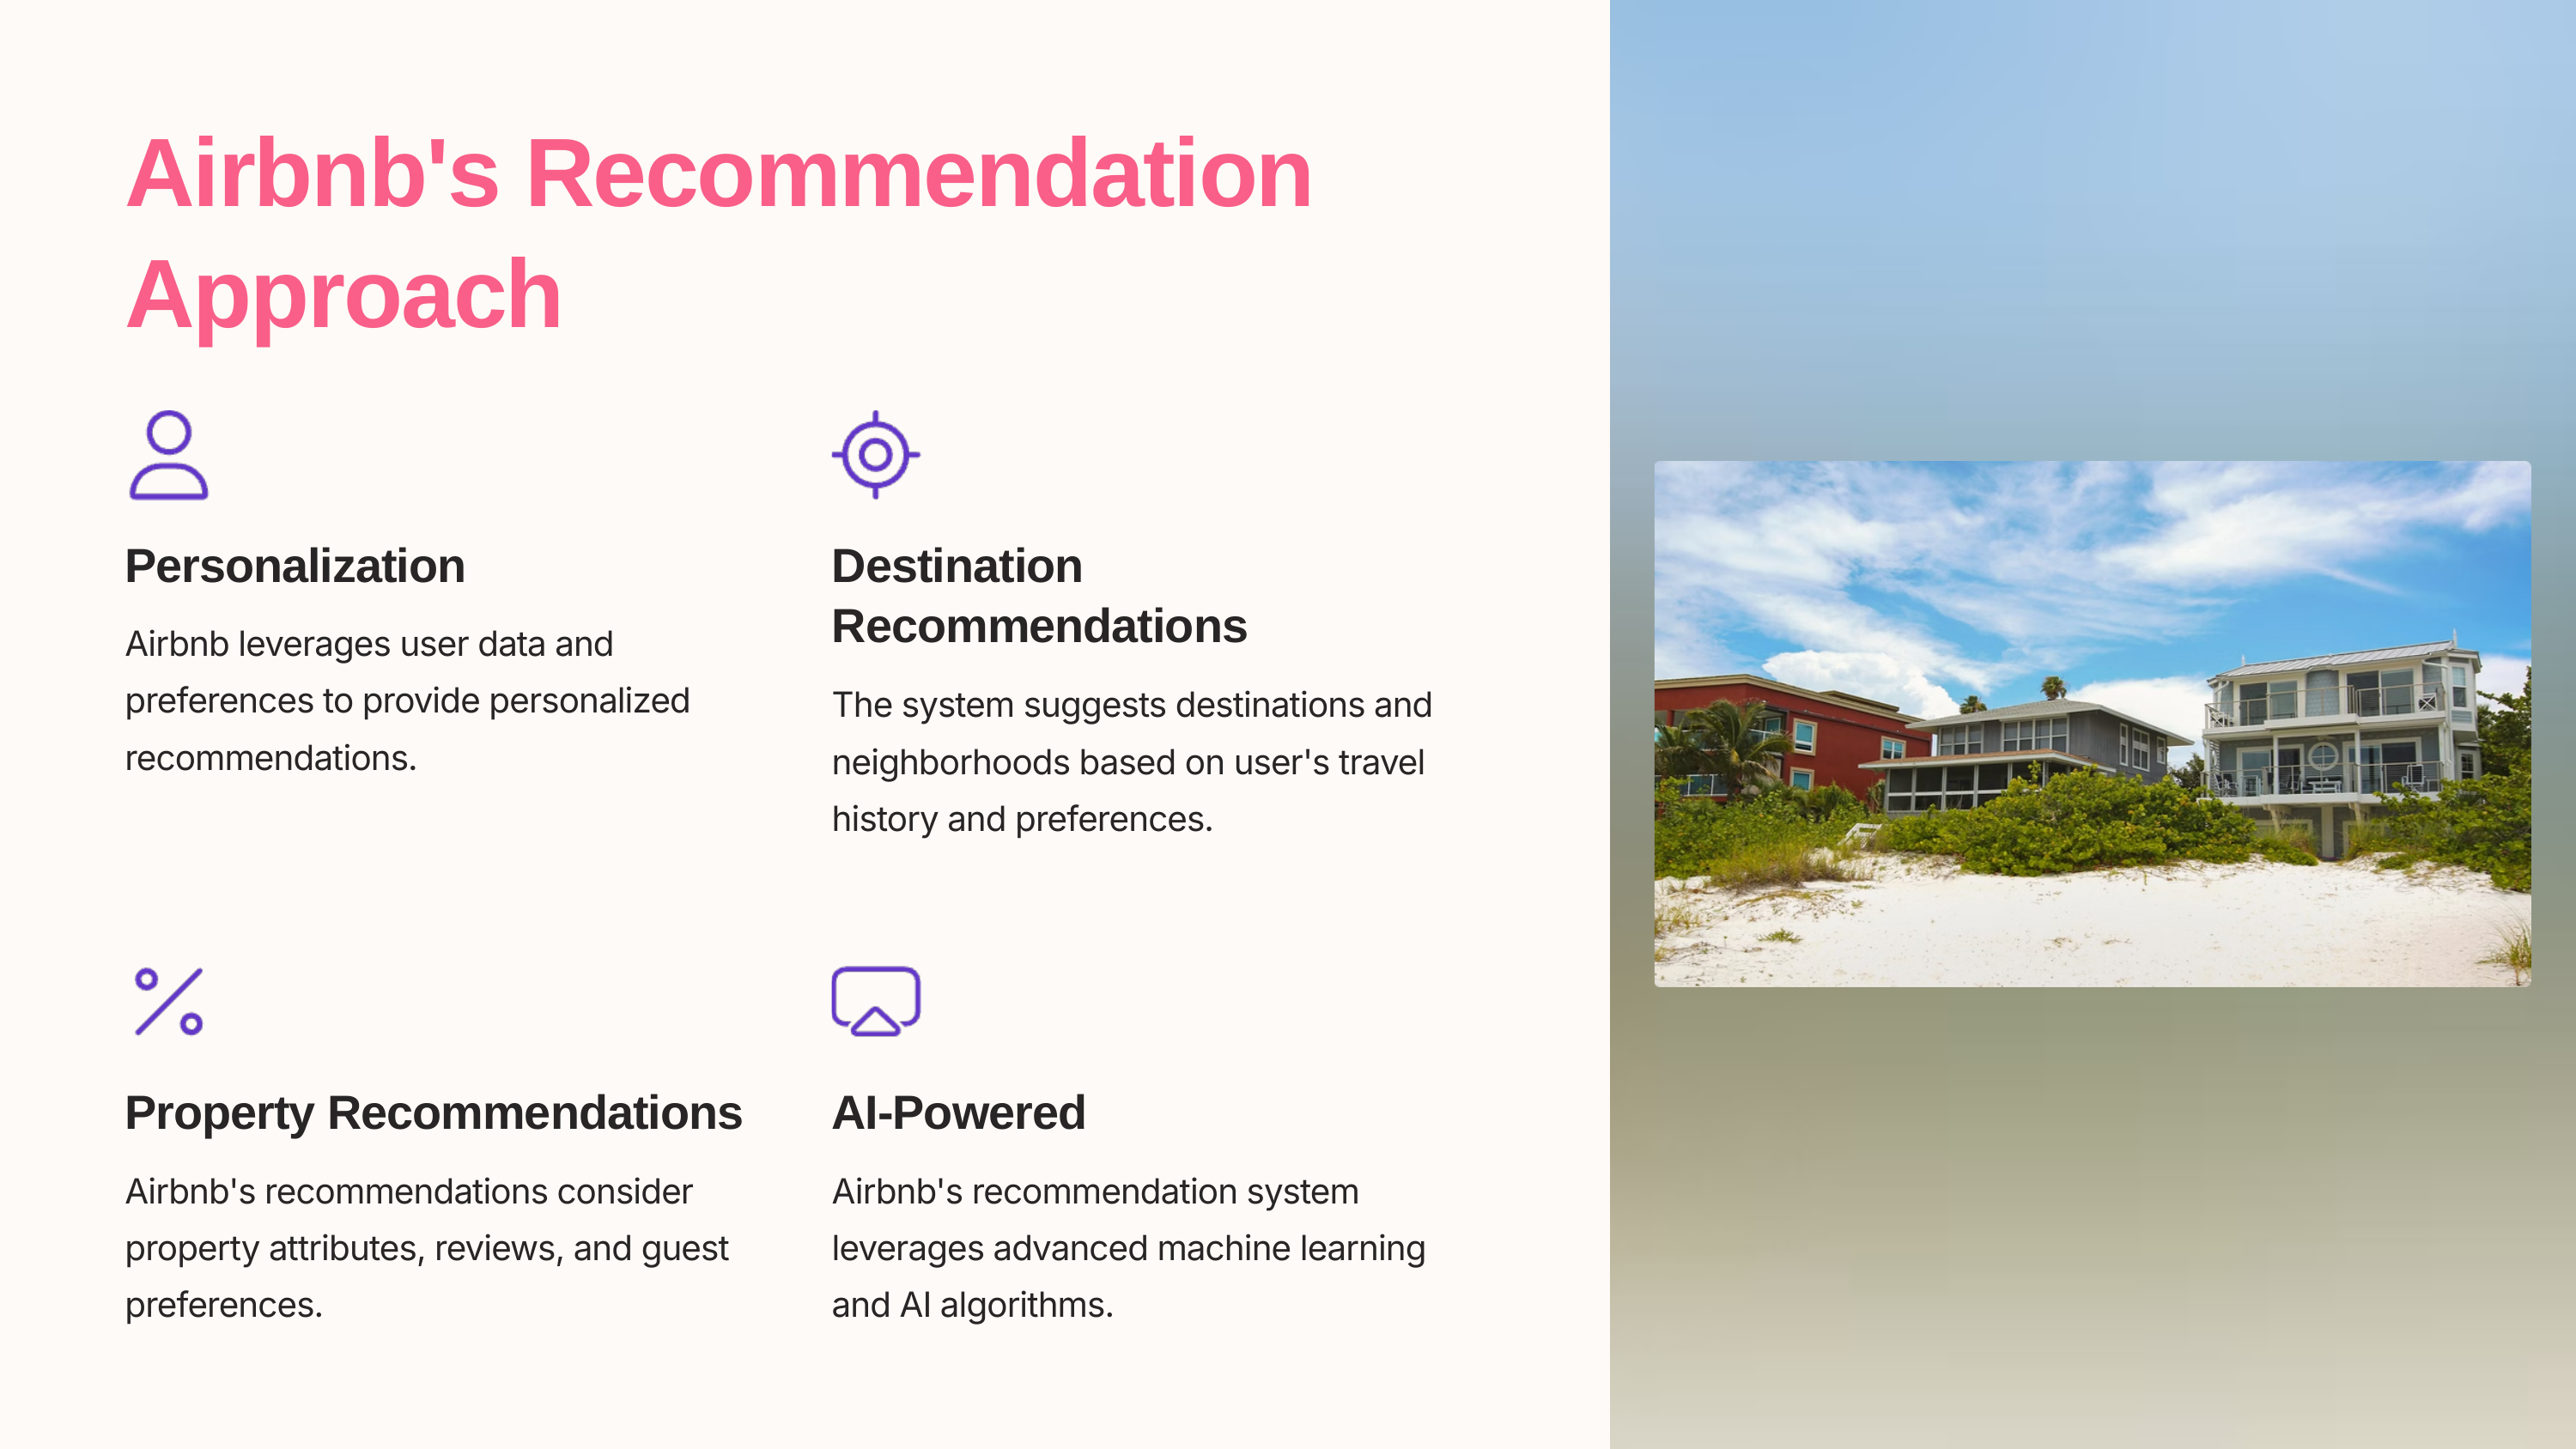

Airbnb's Recommendation Approach

Personalization
Destination Recommendations
Airbnb leverages user data and preferences to provide personalized recommendations.
The system suggests destinations and neighborhoods based on user's travel history and preferences.

Property Recommendations
AI-Powered
Airbnb's recommendations consider property attributes, reviews, and guest preferences.
Airbnb's recommendation system leverages advanced machine learning and AI algorithms.